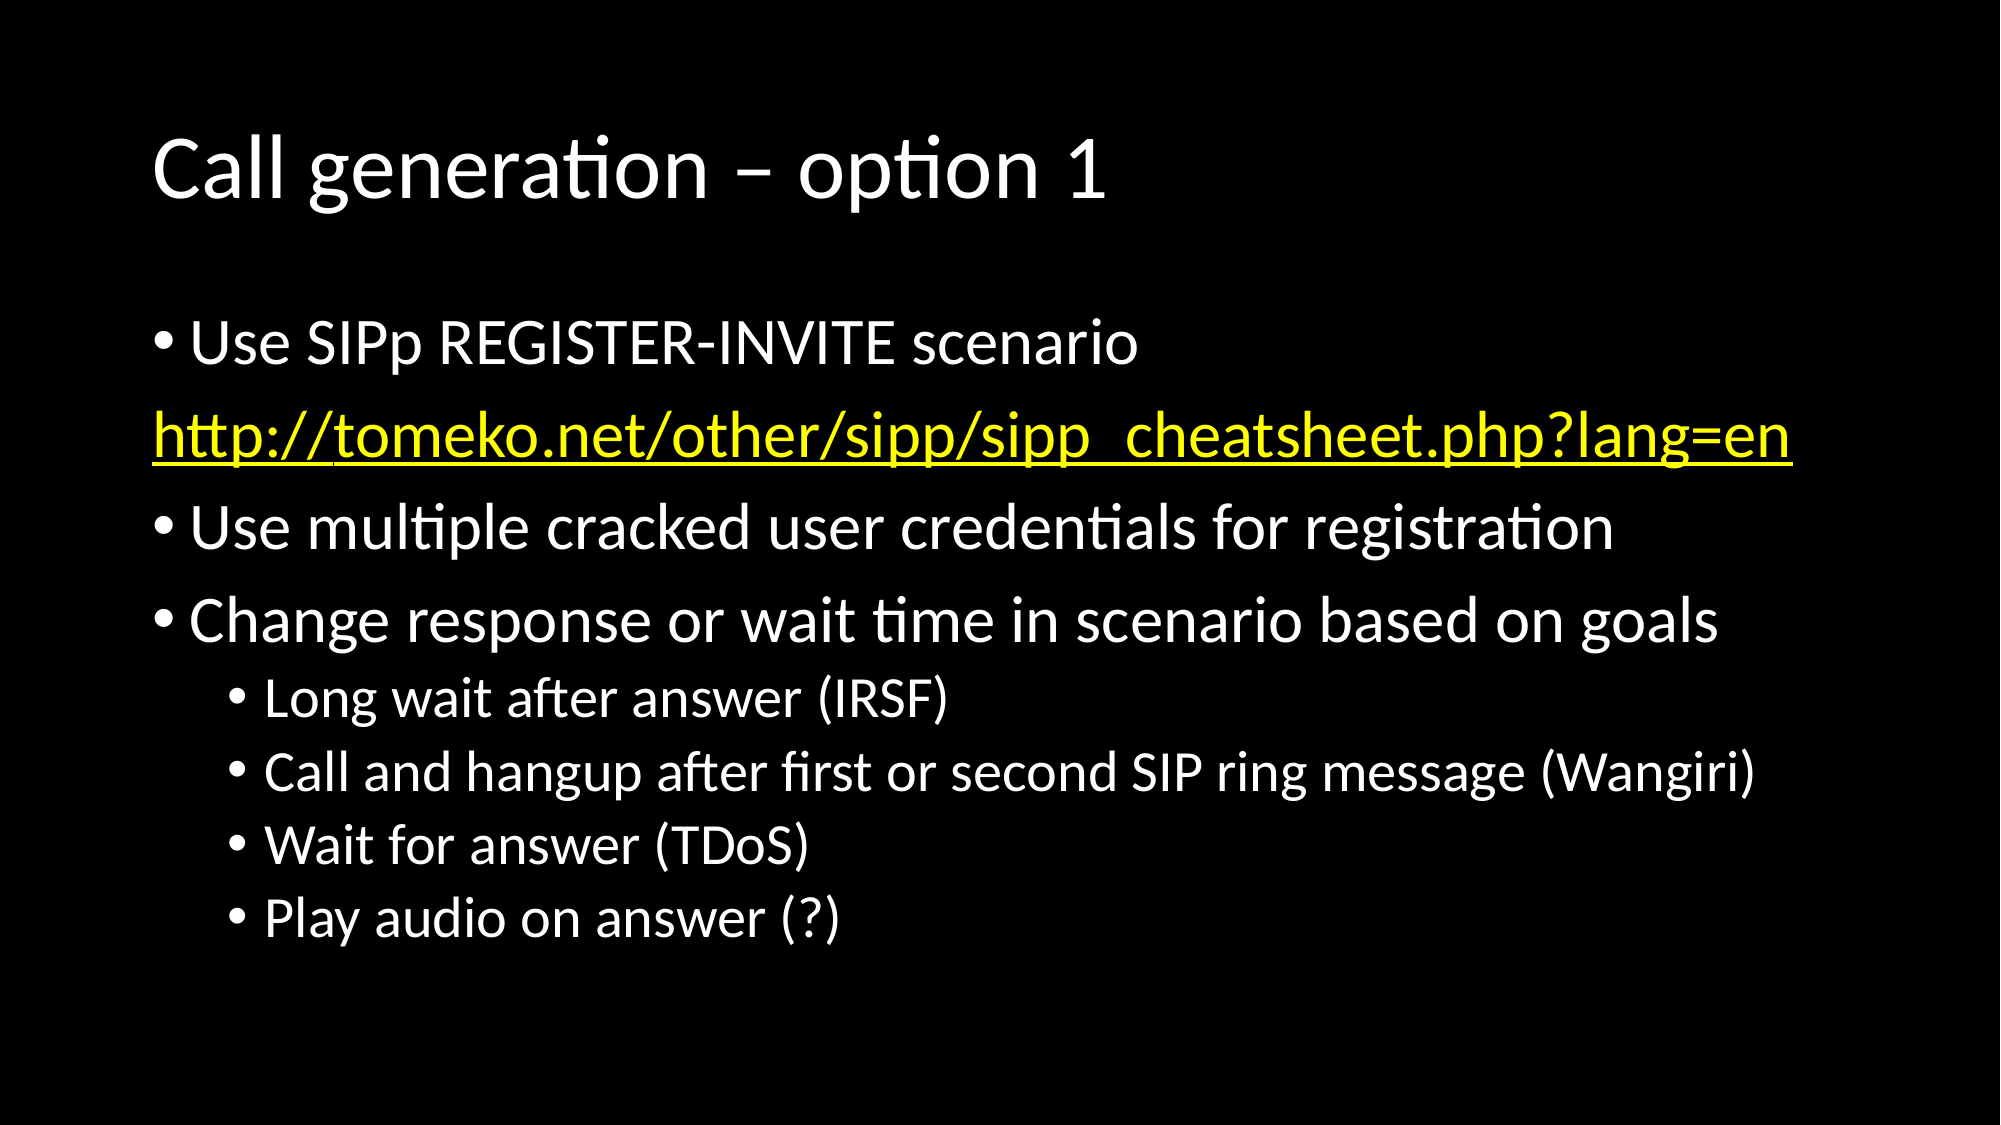

# Call generation – option 1
Use SIPp REGISTER-INVITE scenario
http://tomeko.net/other/sipp/sipp_cheatsheet.php?lang=en
Use multiple cracked user credentials for registration
Change response or wait time in scenario based on goals
Long wait after answer (IRSF)
Call and hangup after first or second SIP ring message (Wangiri)
Wait for answer (TDoS)
Play audio on answer (?)